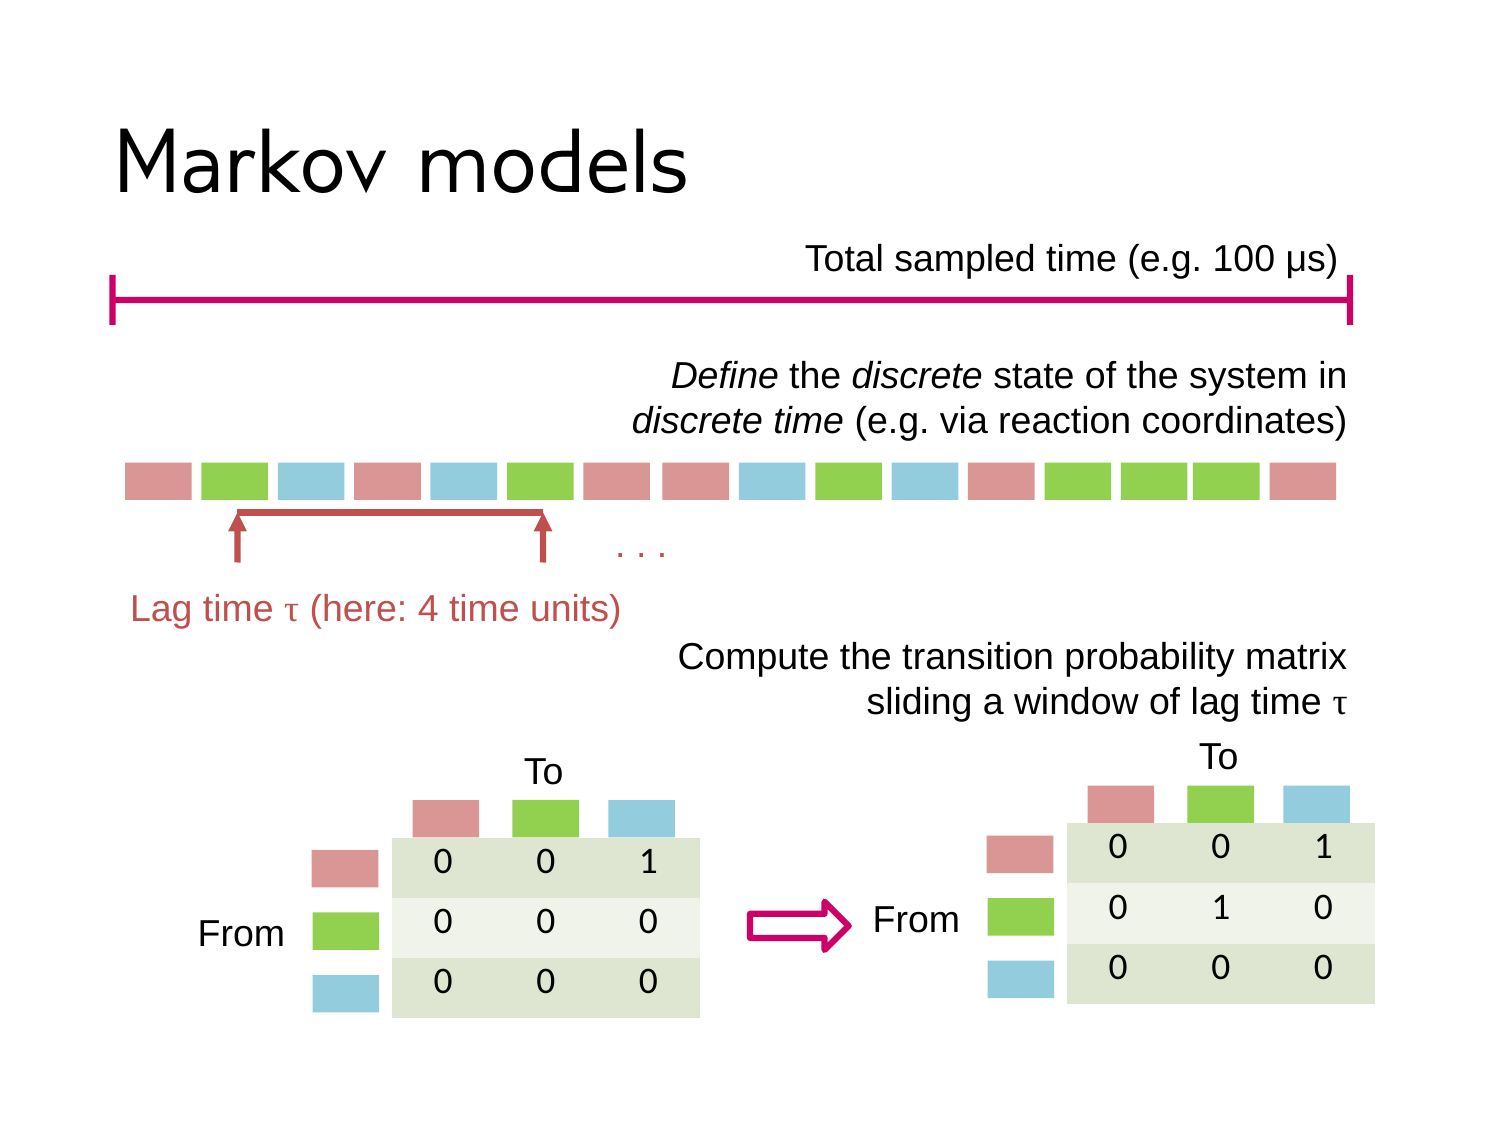

# Markov models
Total sampled time (e.g. 100 μs)

Define the discrete state of the system in discrete time (e.g. via reaction coordinates)

. . .
Lag time τ (here: 4 time units)
Compute the transition probability matrix sliding a window of lag time τ
To

From

To

From

| 0 | 0 | 1 |
| --- | --- | --- |
| 0 | 1 | 0 |
| 0 | 0 | 0 |
| 0 | 0 | 1 |
| --- | --- | --- |
| 0 | 0 | 0 |
| 0 | 0 | 0 |